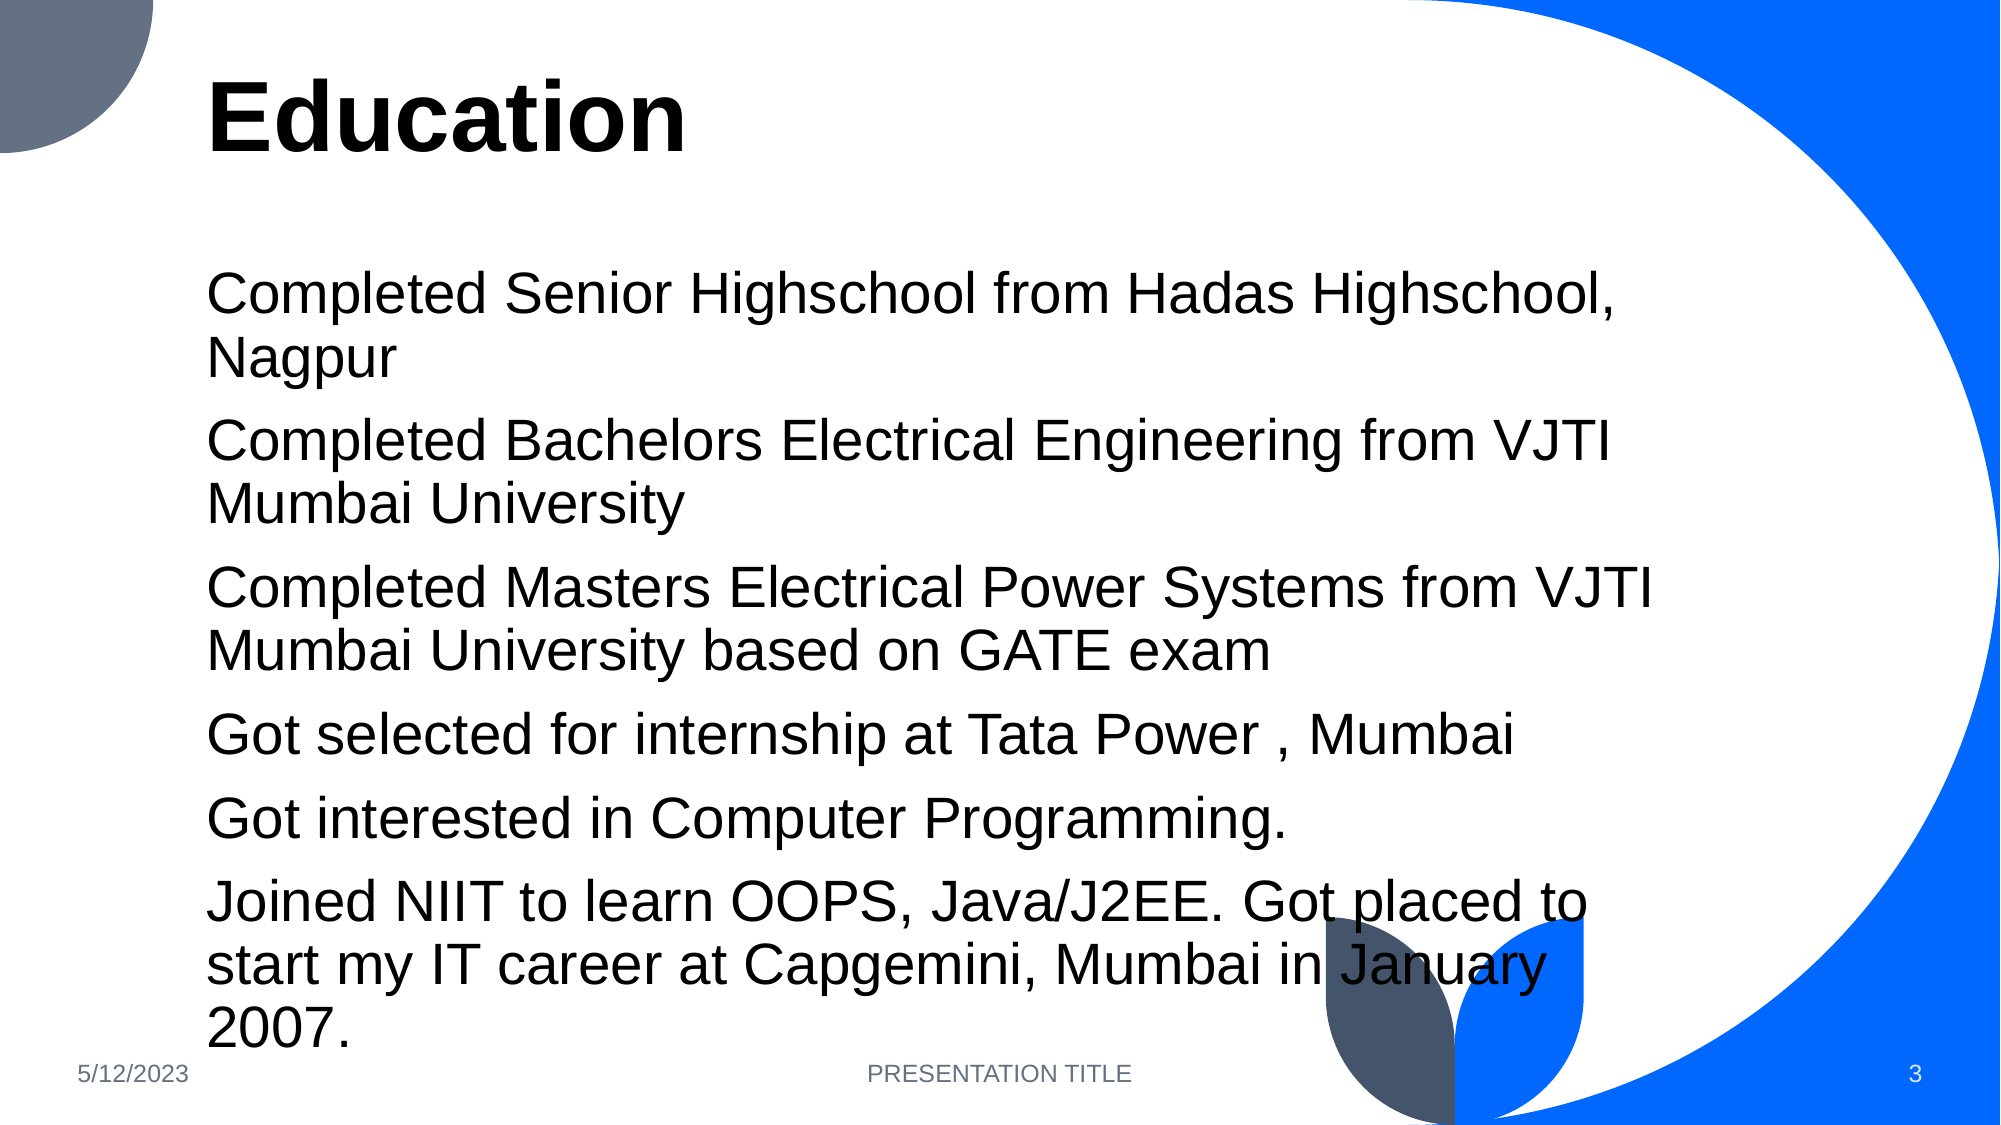

# Education
Completed Senior Highschool from Hadas Highschool, Nagpur
Completed Bachelors Electrical Engineering from VJTI Mumbai University
Completed Masters Electrical Power Systems from VJTI Mumbai University based on GATE exam
Got selected for internship at Tata Power , Mumbai
Got interested in Computer Programming.
Joined NIIT to learn OOPS, Java/J2EE. Got placed to start my IT career at Capgemini, Mumbai in January 2007.

5/12/2023
PRESENTATION TITLE
3